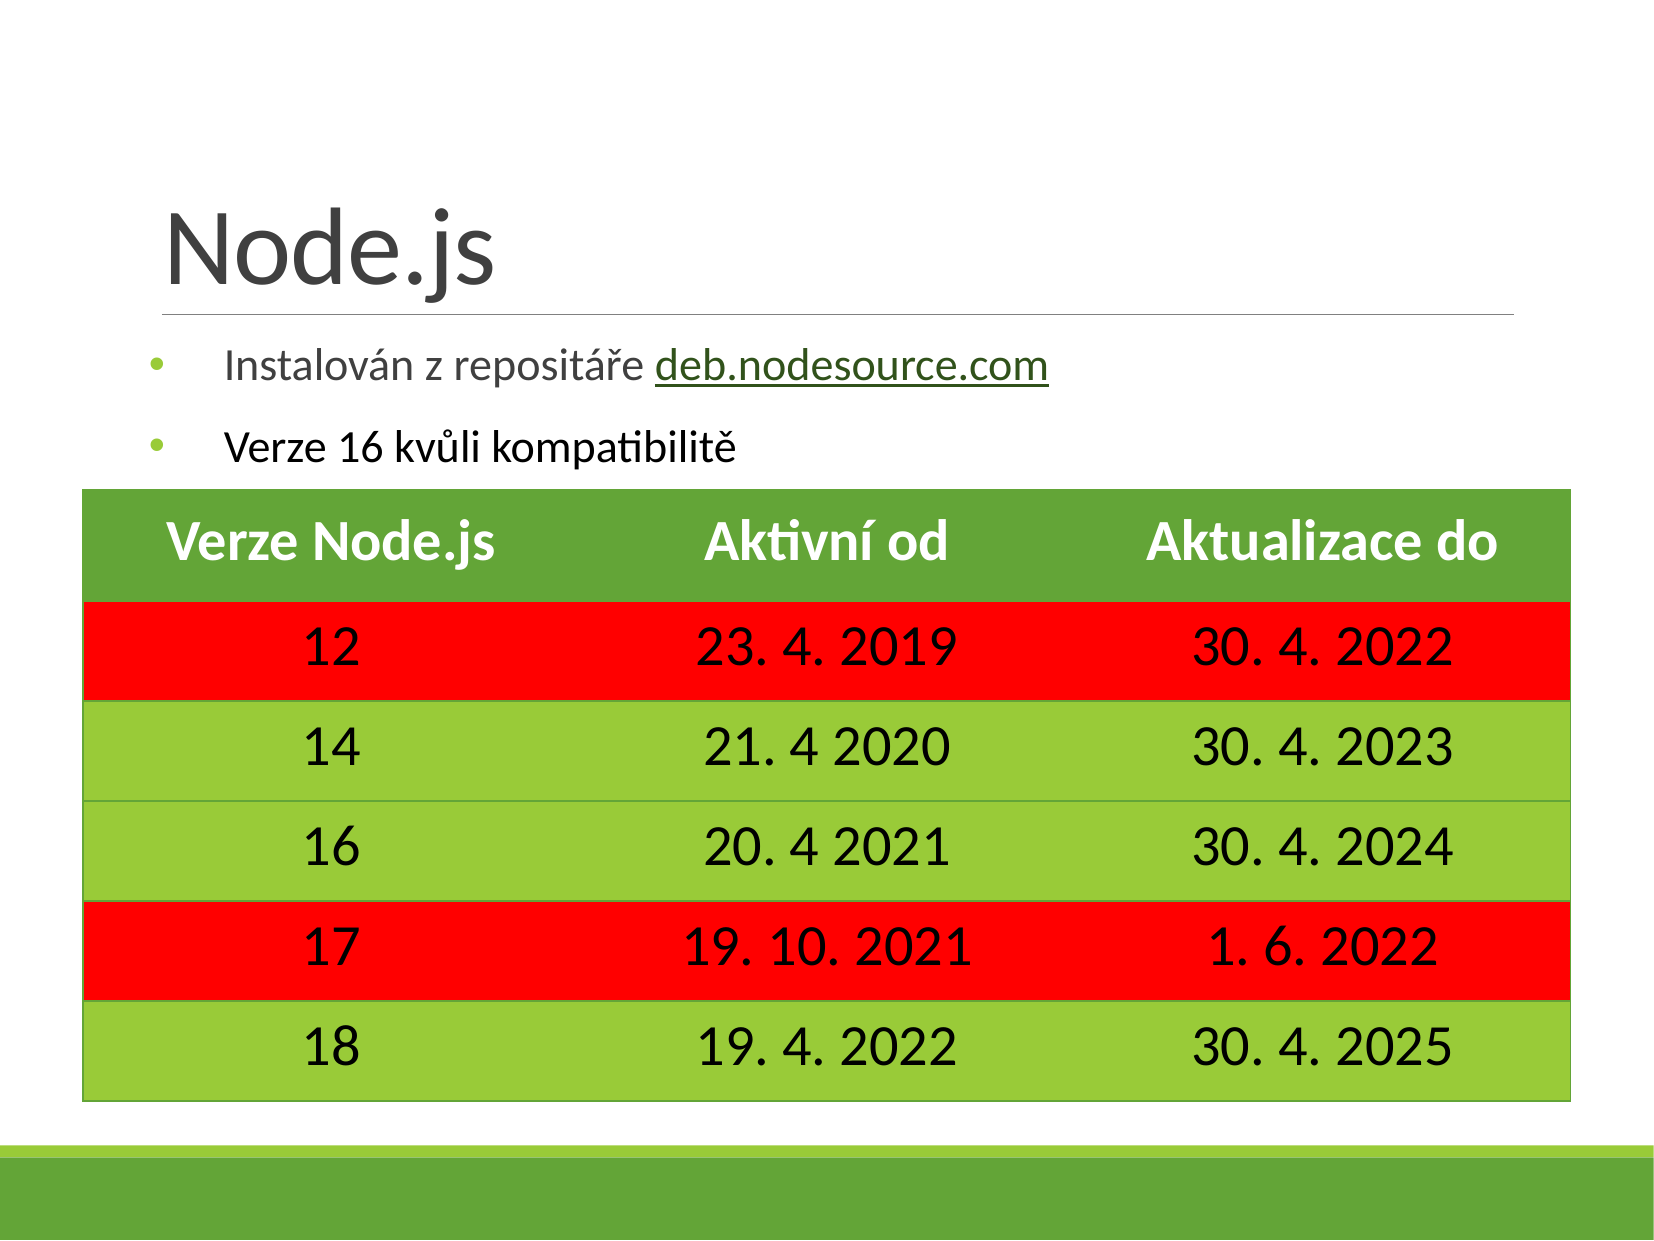

# Node.js
Instalován z repositáře deb.nodesource.com
Verze 16 kvůli kompatibilitě

| Verze Node.js | Aktivní od | Aktualizace do |
| --- | --- | --- |
| 12 | 23. 4. 2019 | 30. 4. 2022 |
| 14 | 21. 4 2020 | 30. 4. 2023 |
| 16 | 20. 4 2021 | 30. 4. 2024 |
| 17 | 19. 10. 2021 | 1. 6. 2022 |
| 18 | 19. 4. 2022 | 30. 4. 2025 |